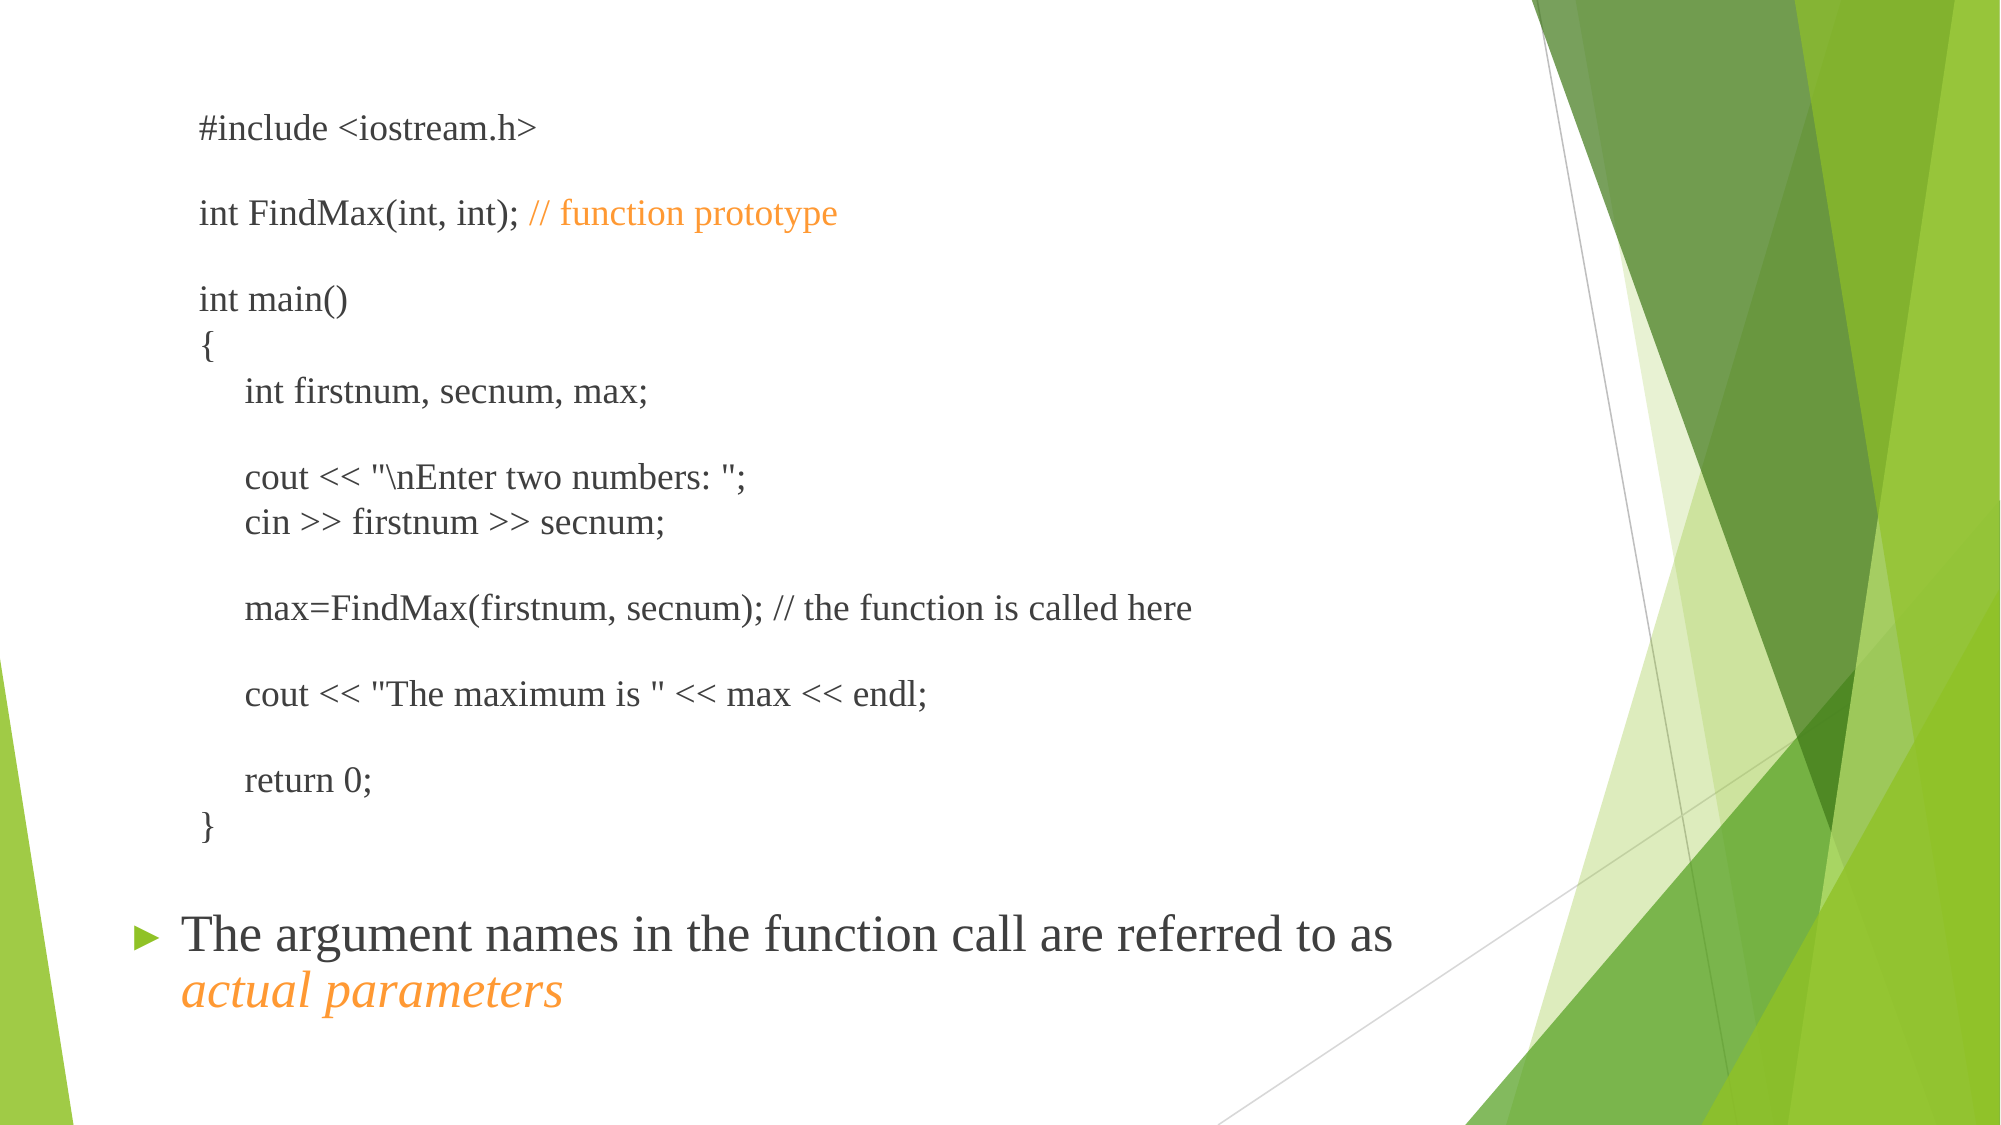

#include <iostream.h>

int FindMax(int, int); // function prototype

int main()
{
	int firstnum, secnum, max;

	cout << "\nEnter two numbers: ";
 	cin >> firstnum >> secnum;

 	max=FindMax(firstnum, secnum); // the function is called here

 	cout << "The maximum is " << max << endl;

	return 0;
}

The argument names in the function call are referred to as actual parameters